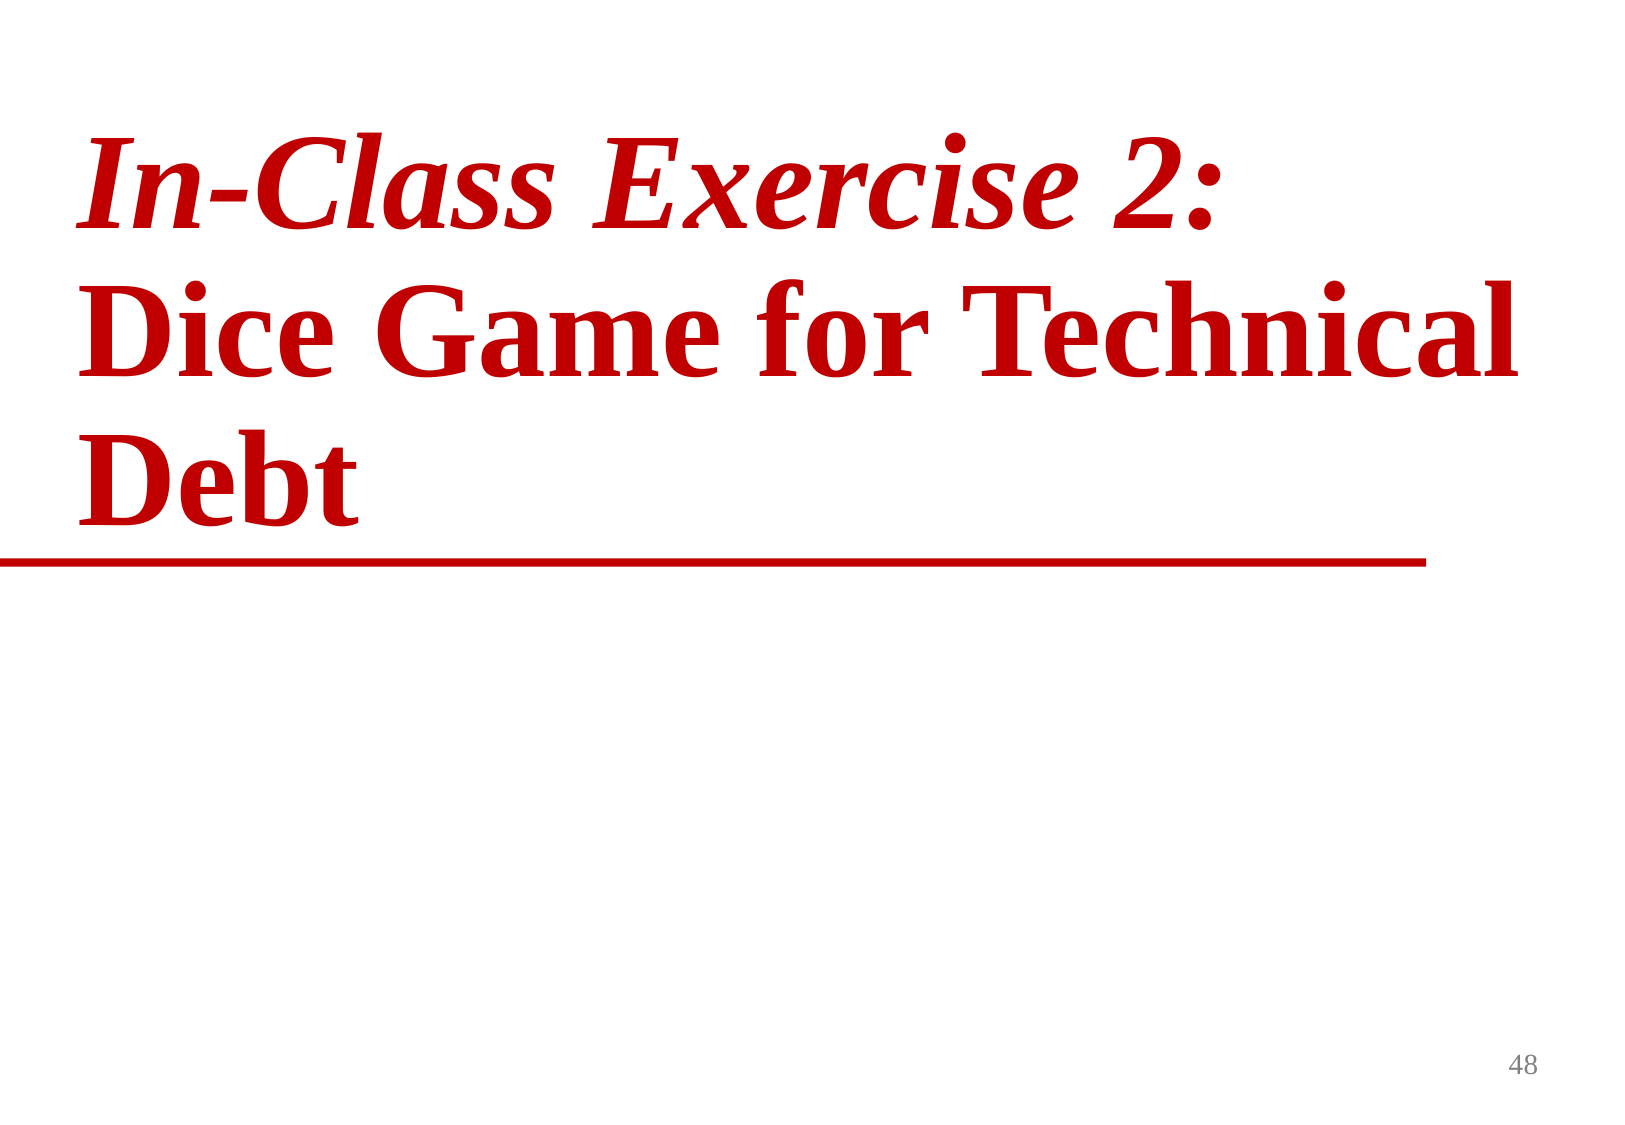

# In-Class Exercise 2: Dice Game for Technical Debt
48